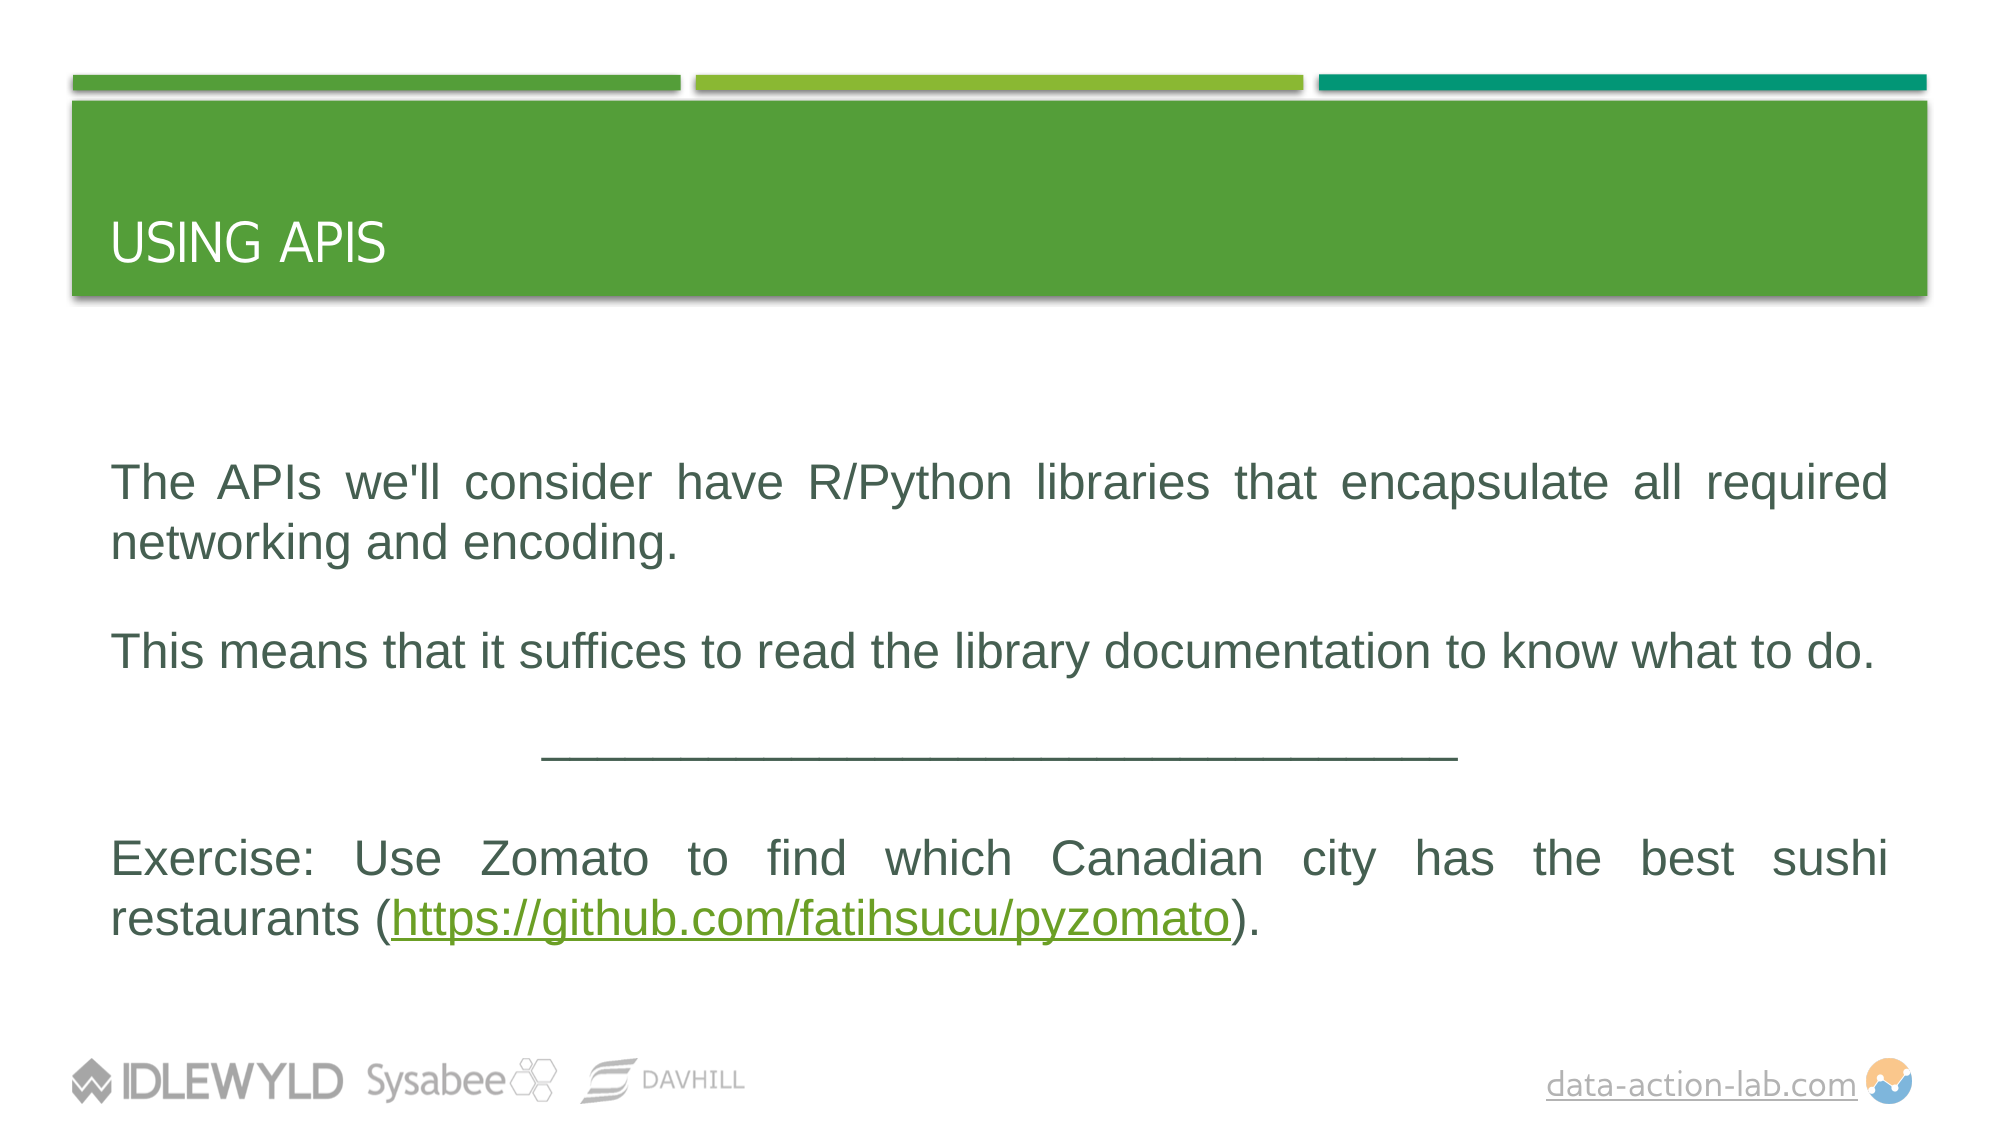

# Using APIs
The APIs we'll consider have R/Python libraries that encapsulate all required networking and encoding.

This means that it suffices to read the library documentation to know what to do.
_________________________________

Exercise: Use Zomato to find which Canadian city has the best sushi restaurants (https://github.com/fatihsucu/pyzomato).